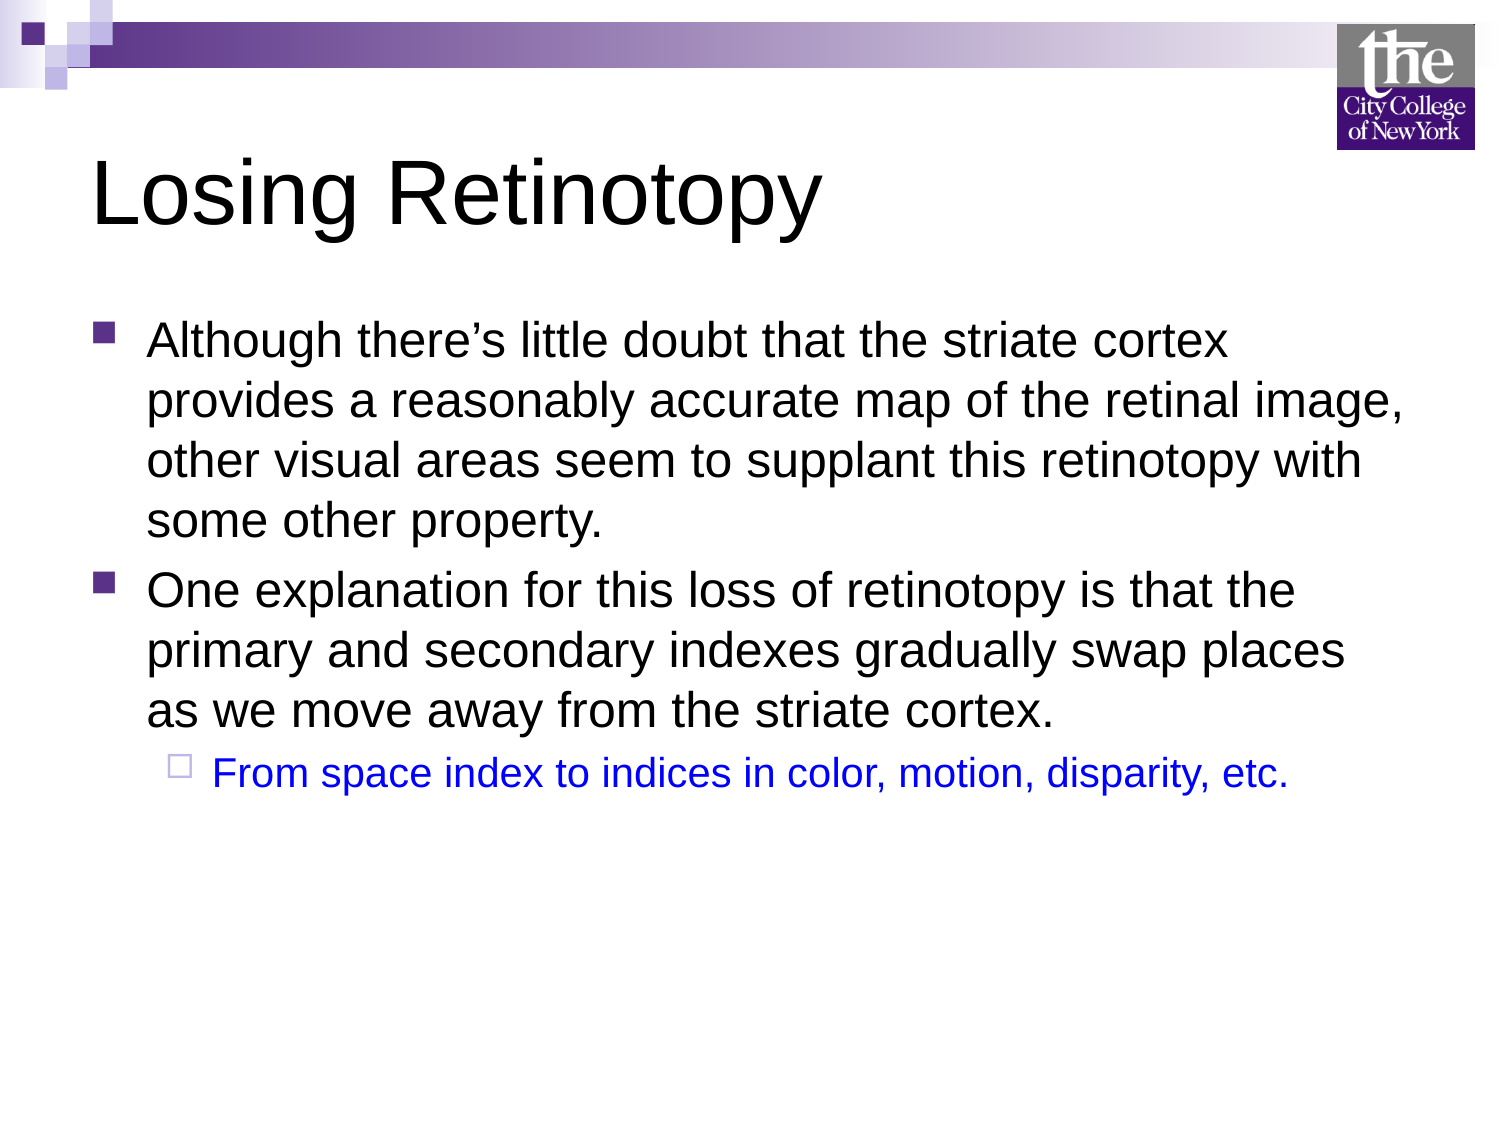

# Losing Retinotopy
Although there’s little doubt that the striate cortex provides a reasonably accurate map of the retinal image, other visual areas seem to supplant this retinotopy with some other property.
One explanation for this loss of retinotopy is that the primary and secondary indexes gradually swap places as we move away from the striate cortex.
From space index to indices in color, motion, disparity, etc.